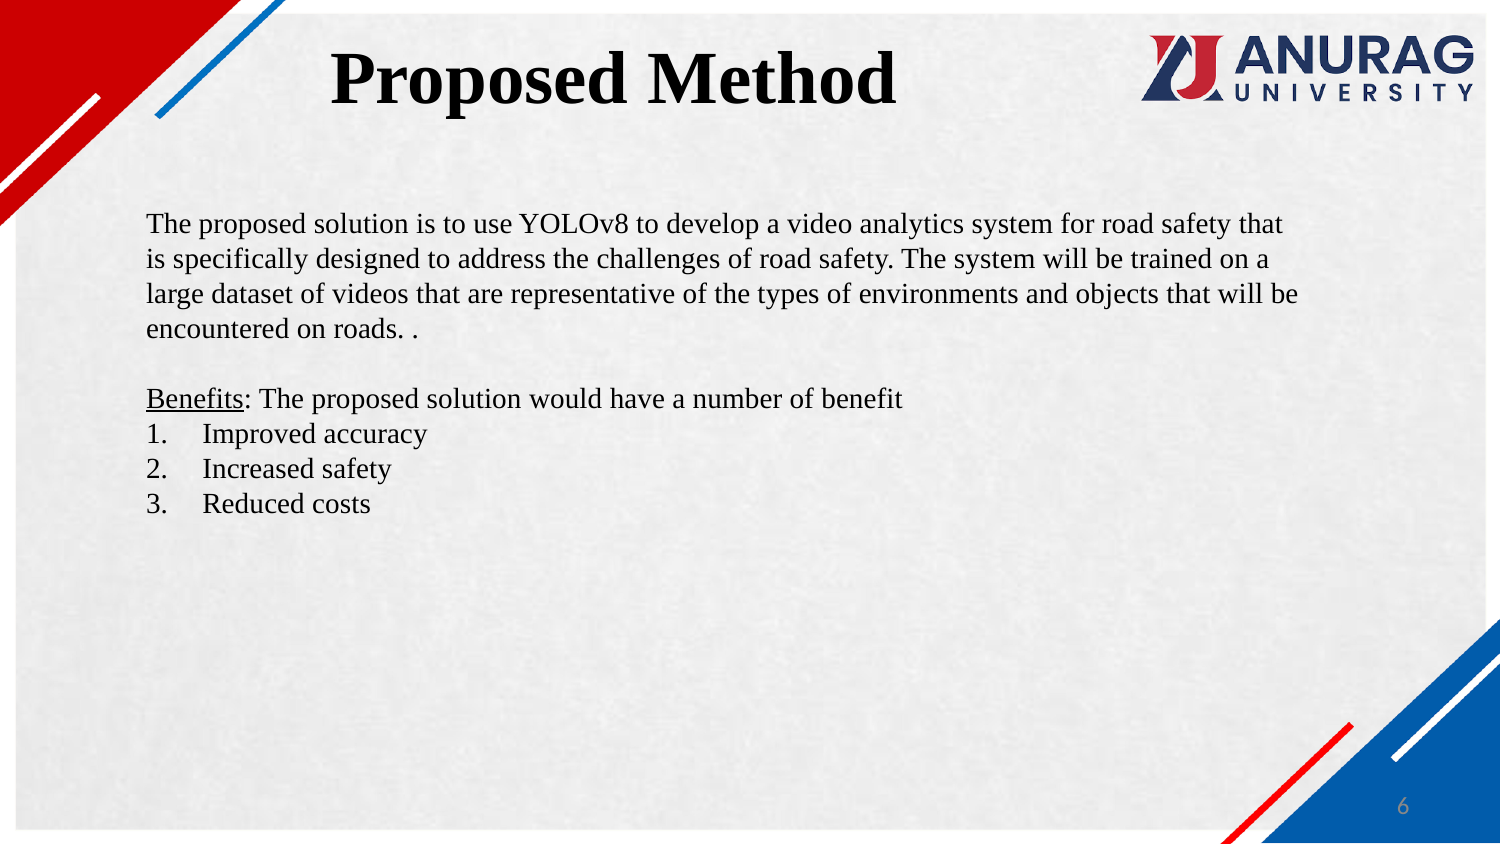

# Proposed Method
The proposed solution is to use YOLOv8 to develop a video analytics system for road safety that is specifically designed to address the challenges of road safety. The system will be trained on a large dataset of videos that are representative of the types of environments and objects that will be encountered on roads. .

Benefits: The proposed solution would have a number of benefit
Improved accuracy
Increased safety
Reduced costs

6